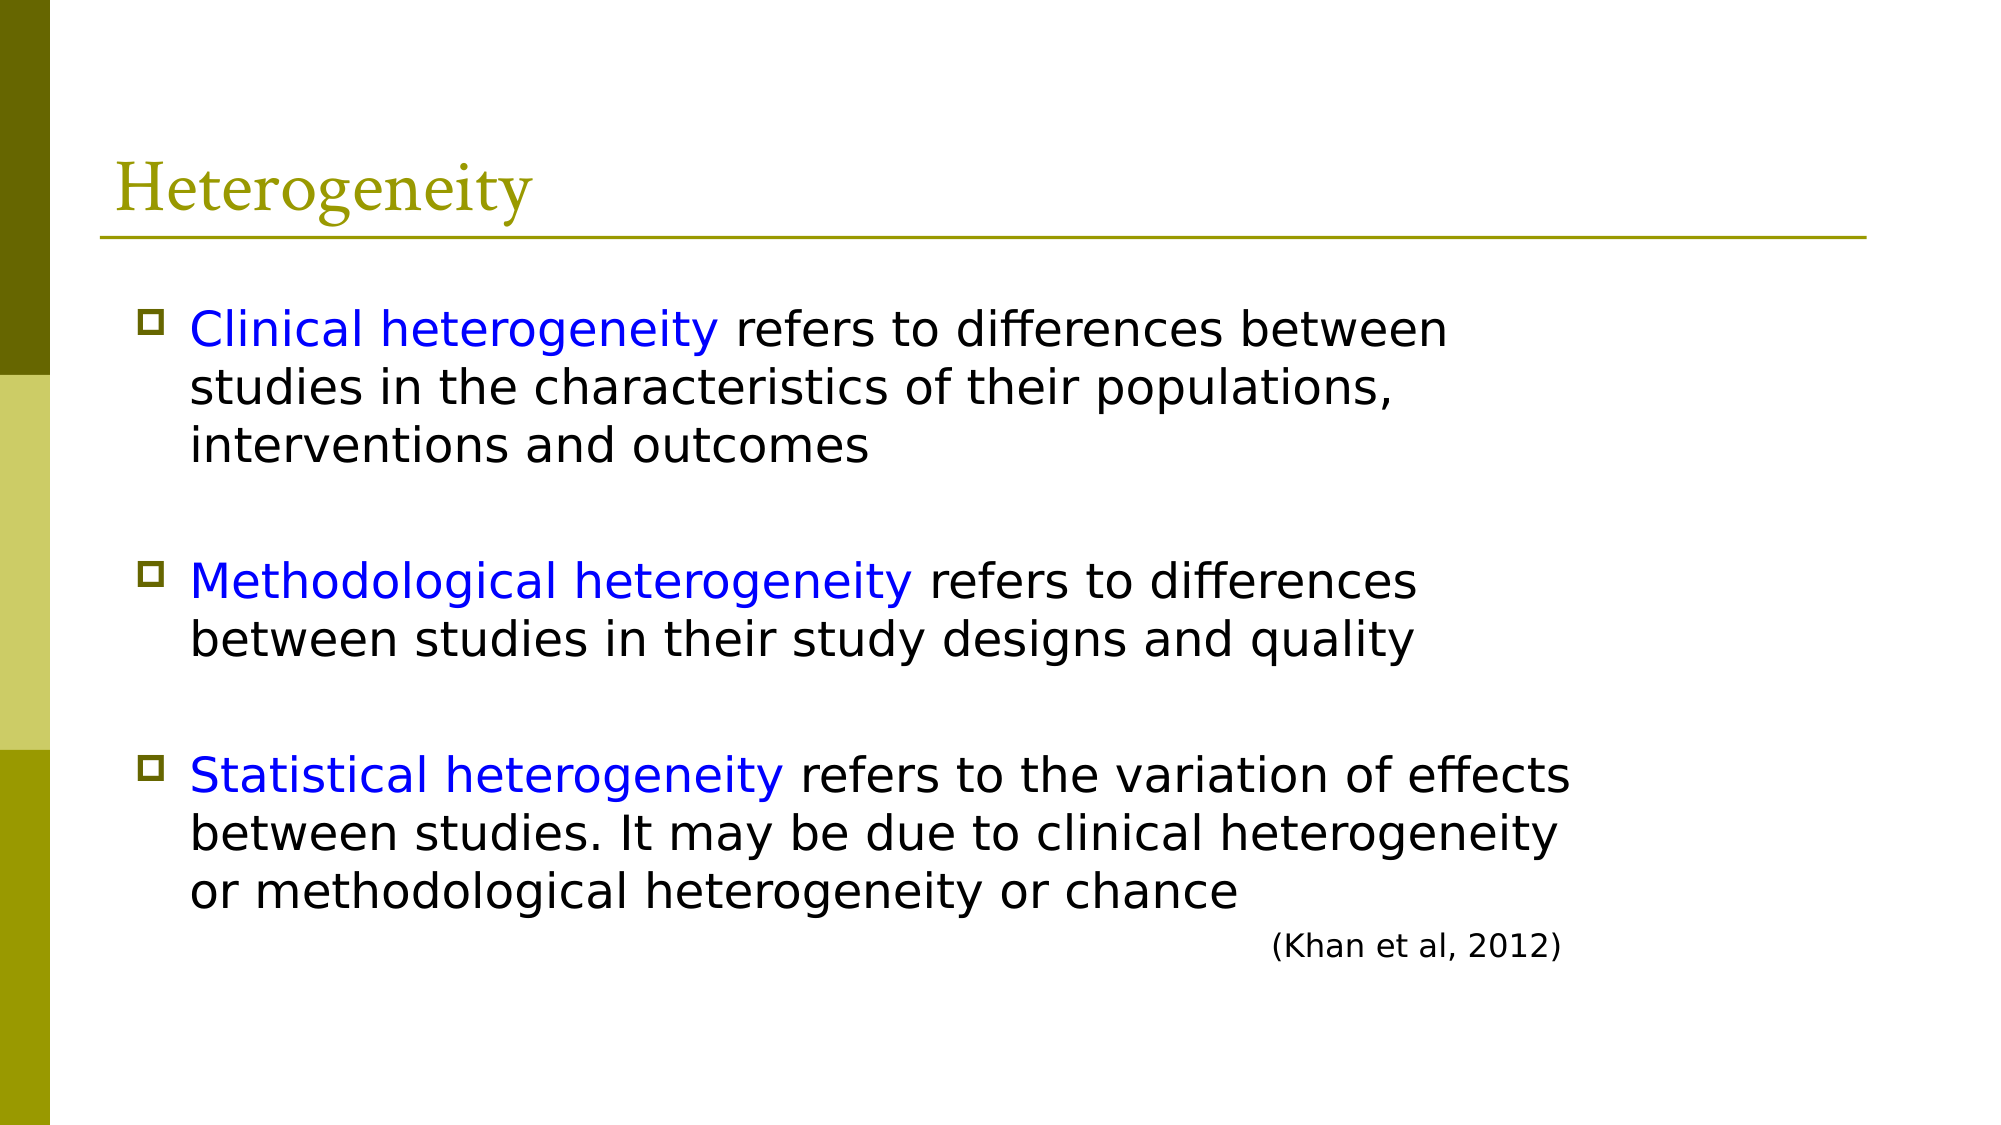

# Heterogeneity
Clinical heterogeneity refers to differences between studies in the characteristics of their populations, interventions and outcomes

Methodological heterogeneity refers to differences between studies in their study designs and quality

Statistical heterogeneity refers to the variation of effects between studies. It may be due to clinical heterogeneity or methodological heterogeneity or chance
(Khan et al, 2012)